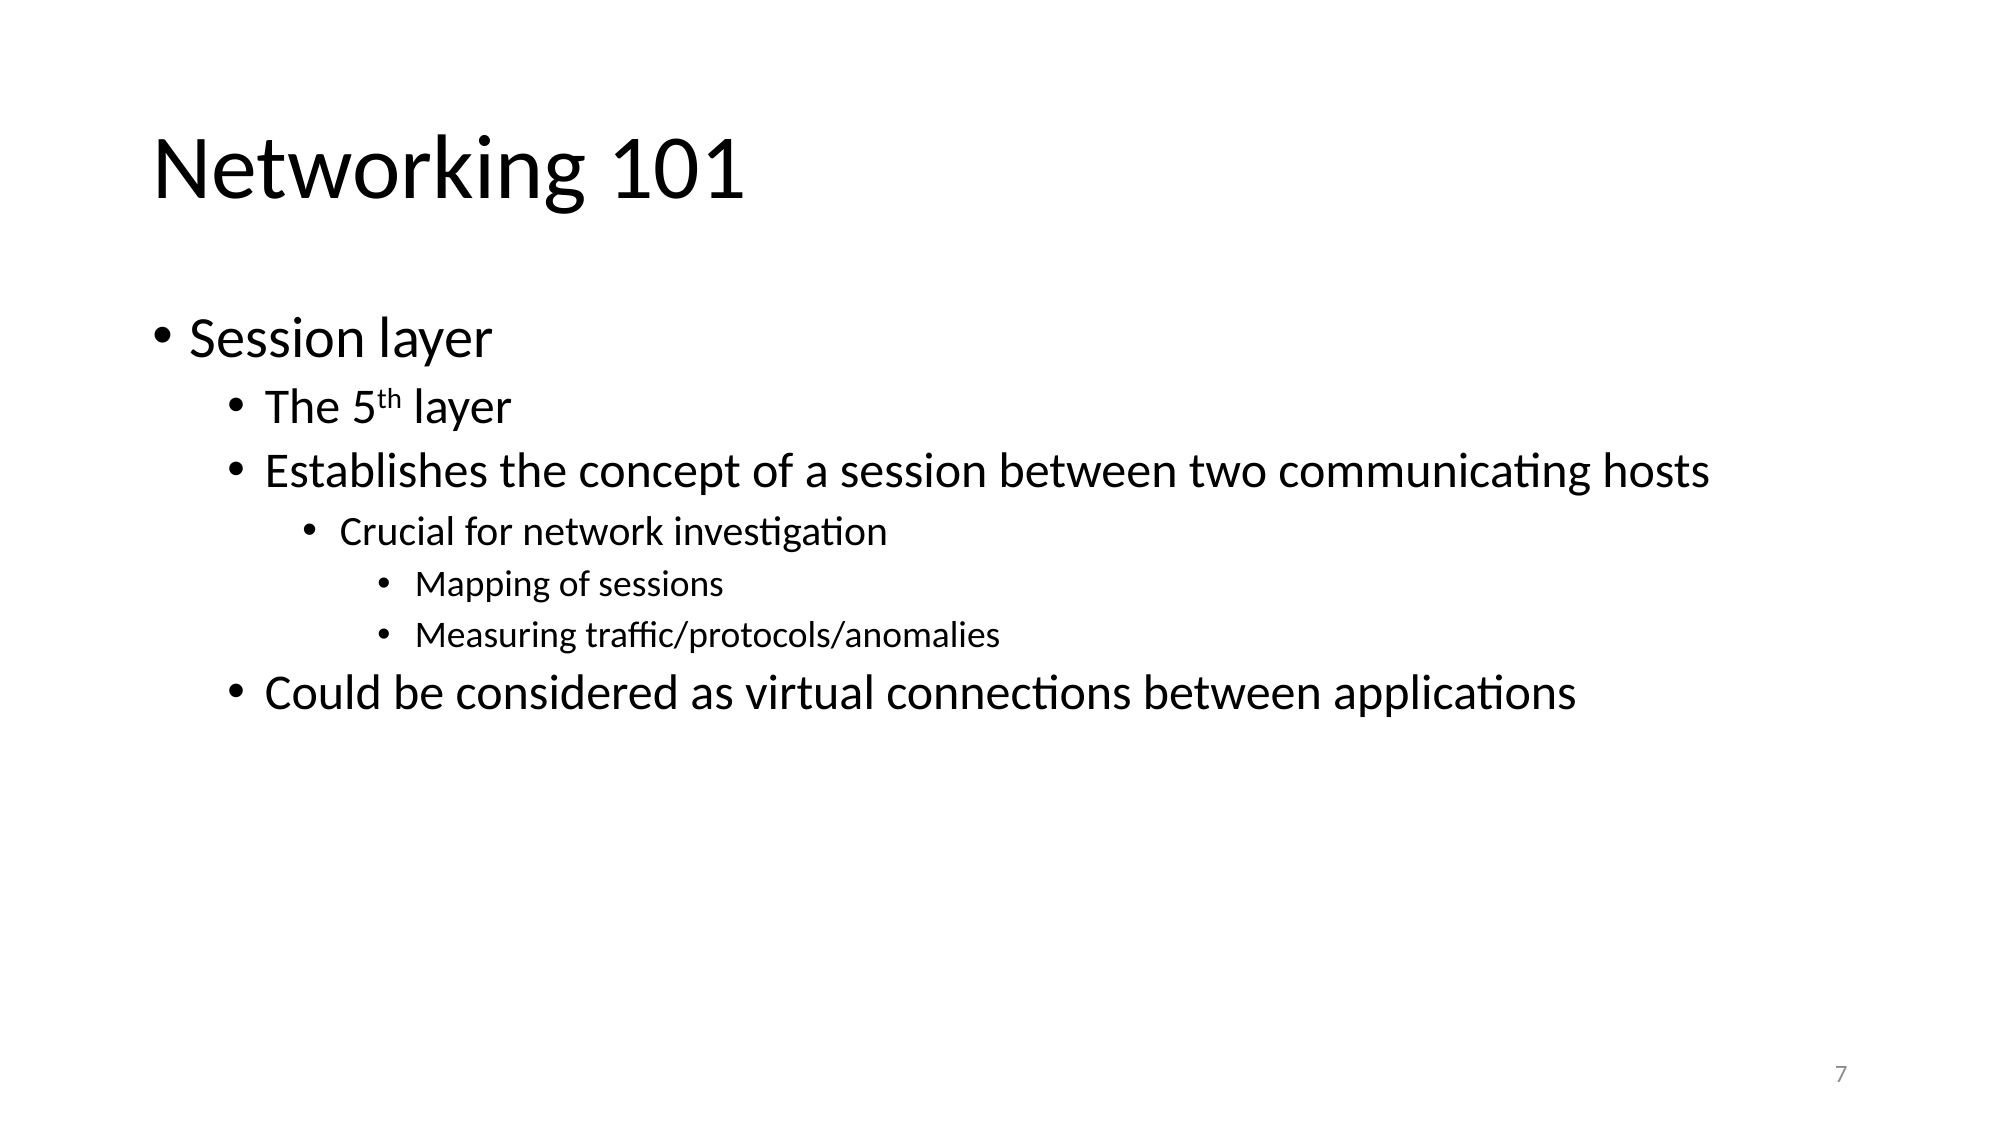

# Networking 101
Session layer
The 5th layer
Establishes the concept of a session between two communicating hosts
Crucial for network investigation
Mapping of sessions
Measuring traffic/protocols/anomalies
Could be considered as virtual connections between applications

7